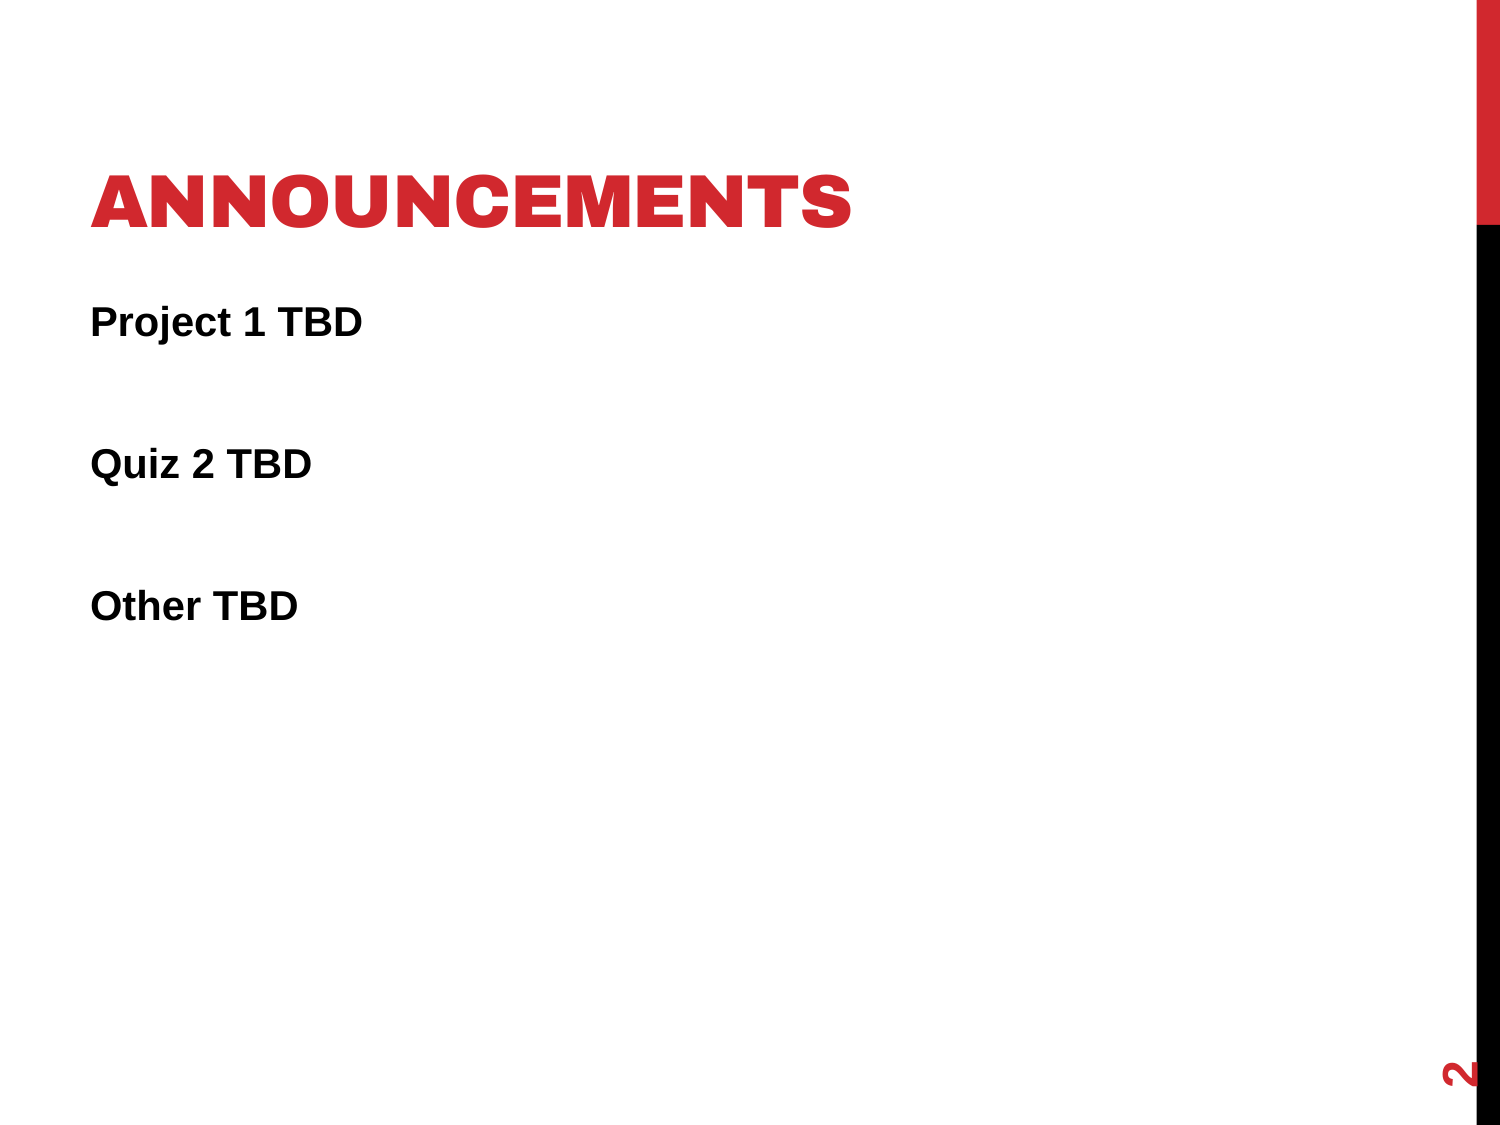

# Announcements
Project 1 TBD

Quiz 2 TBD

Other TBD
2